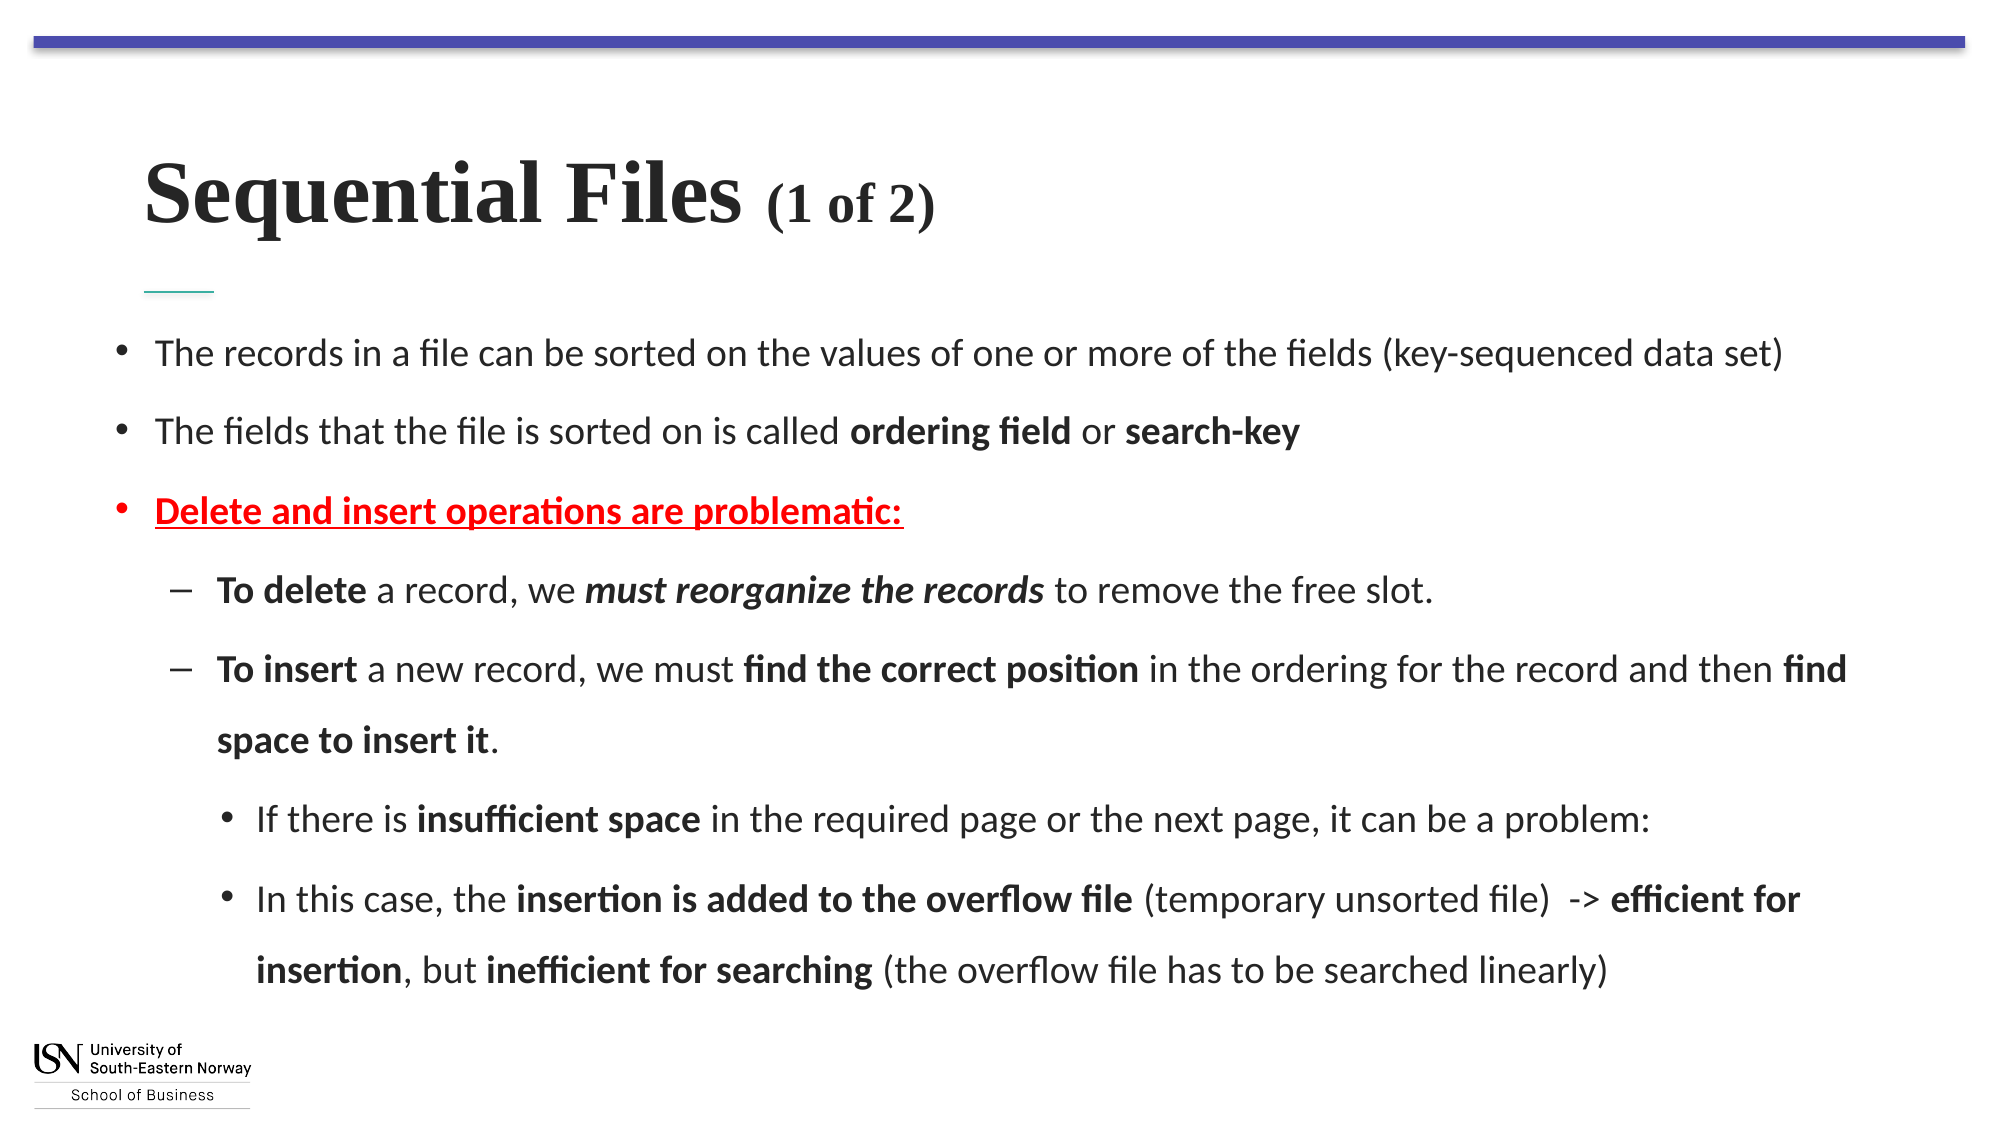

# Sequential Files (1 of 2)
The records in a file can be sorted on the values of one or more of the fields (key-sequenced data set)
The fields that the file is sorted on is called ordering field or search-key
Delete and insert operations are problematic:
To delete a record, we must reorganize the records to remove the free slot.
To insert a new record, we must find the correct position in the ordering for the record and then find space to insert it.
If there is insufficient space in the required page or the next page, it can be a problem:
In this case, the insertion is added to the overflow file (temporary unsorted file)  -> efficient for insertion, but inefficient for searching (the overflow file has to be searched linearly)